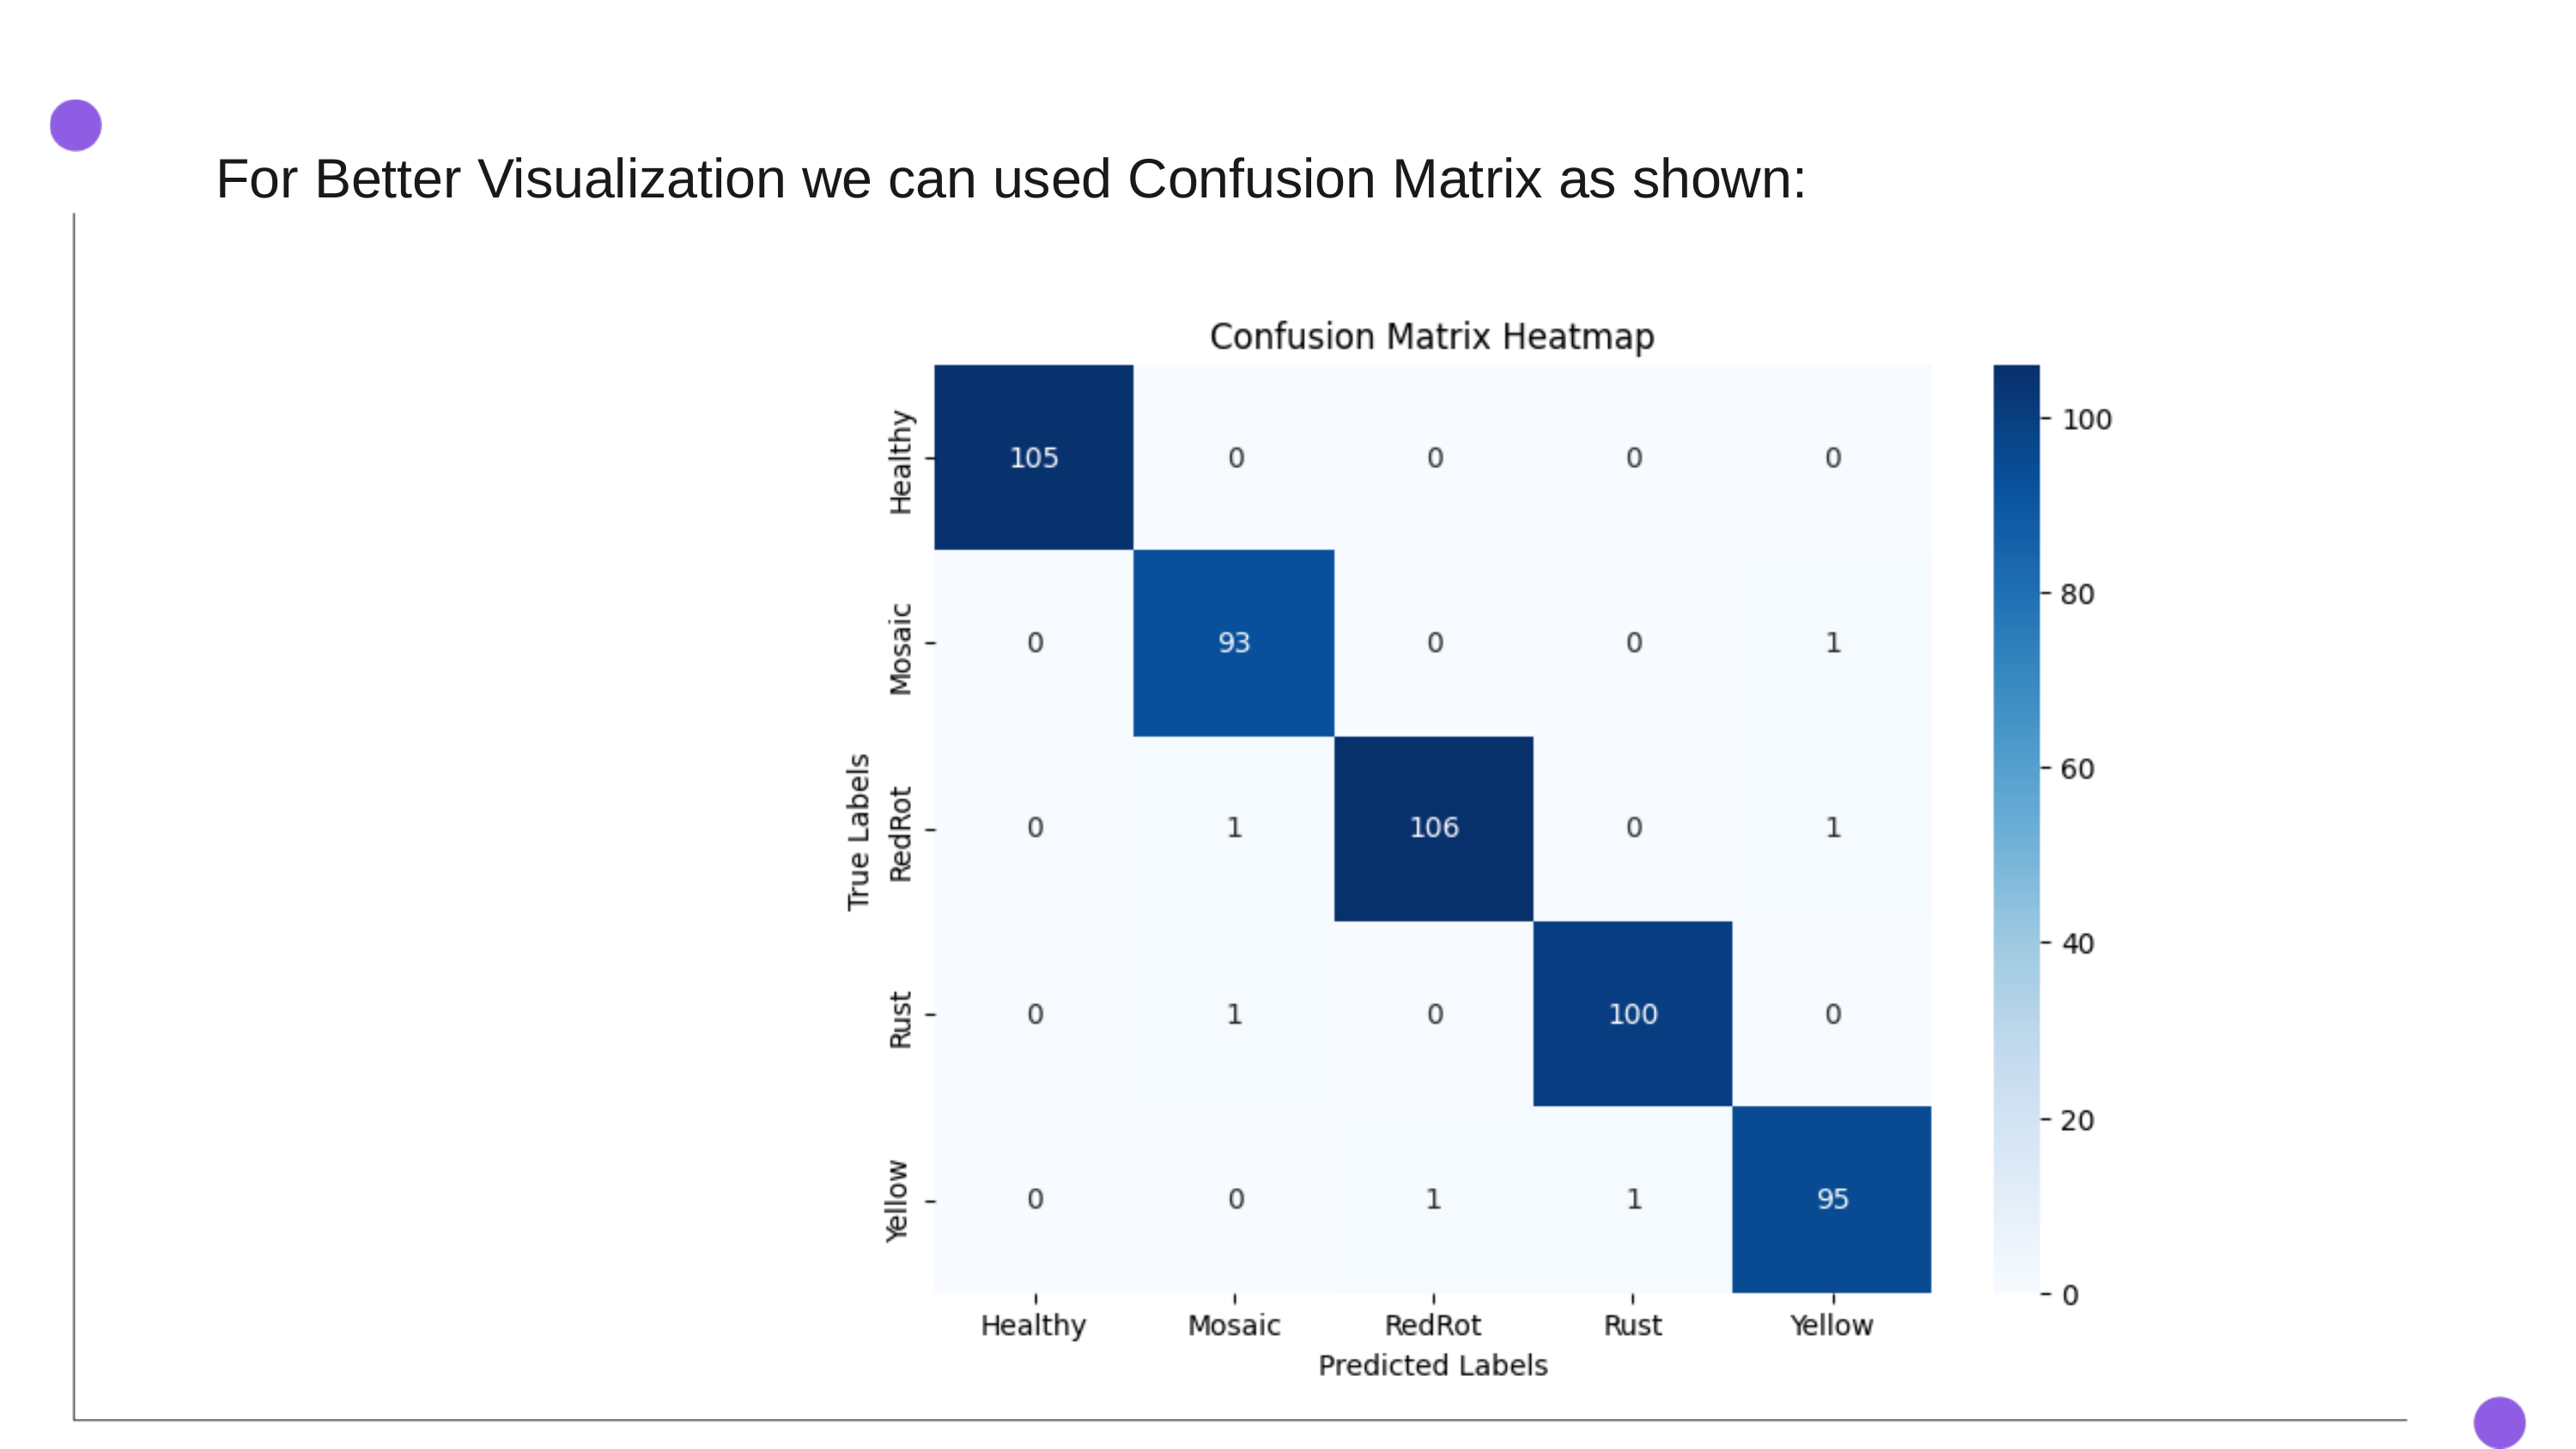

For Better Visualization we can used Confusion Matrix as shown: